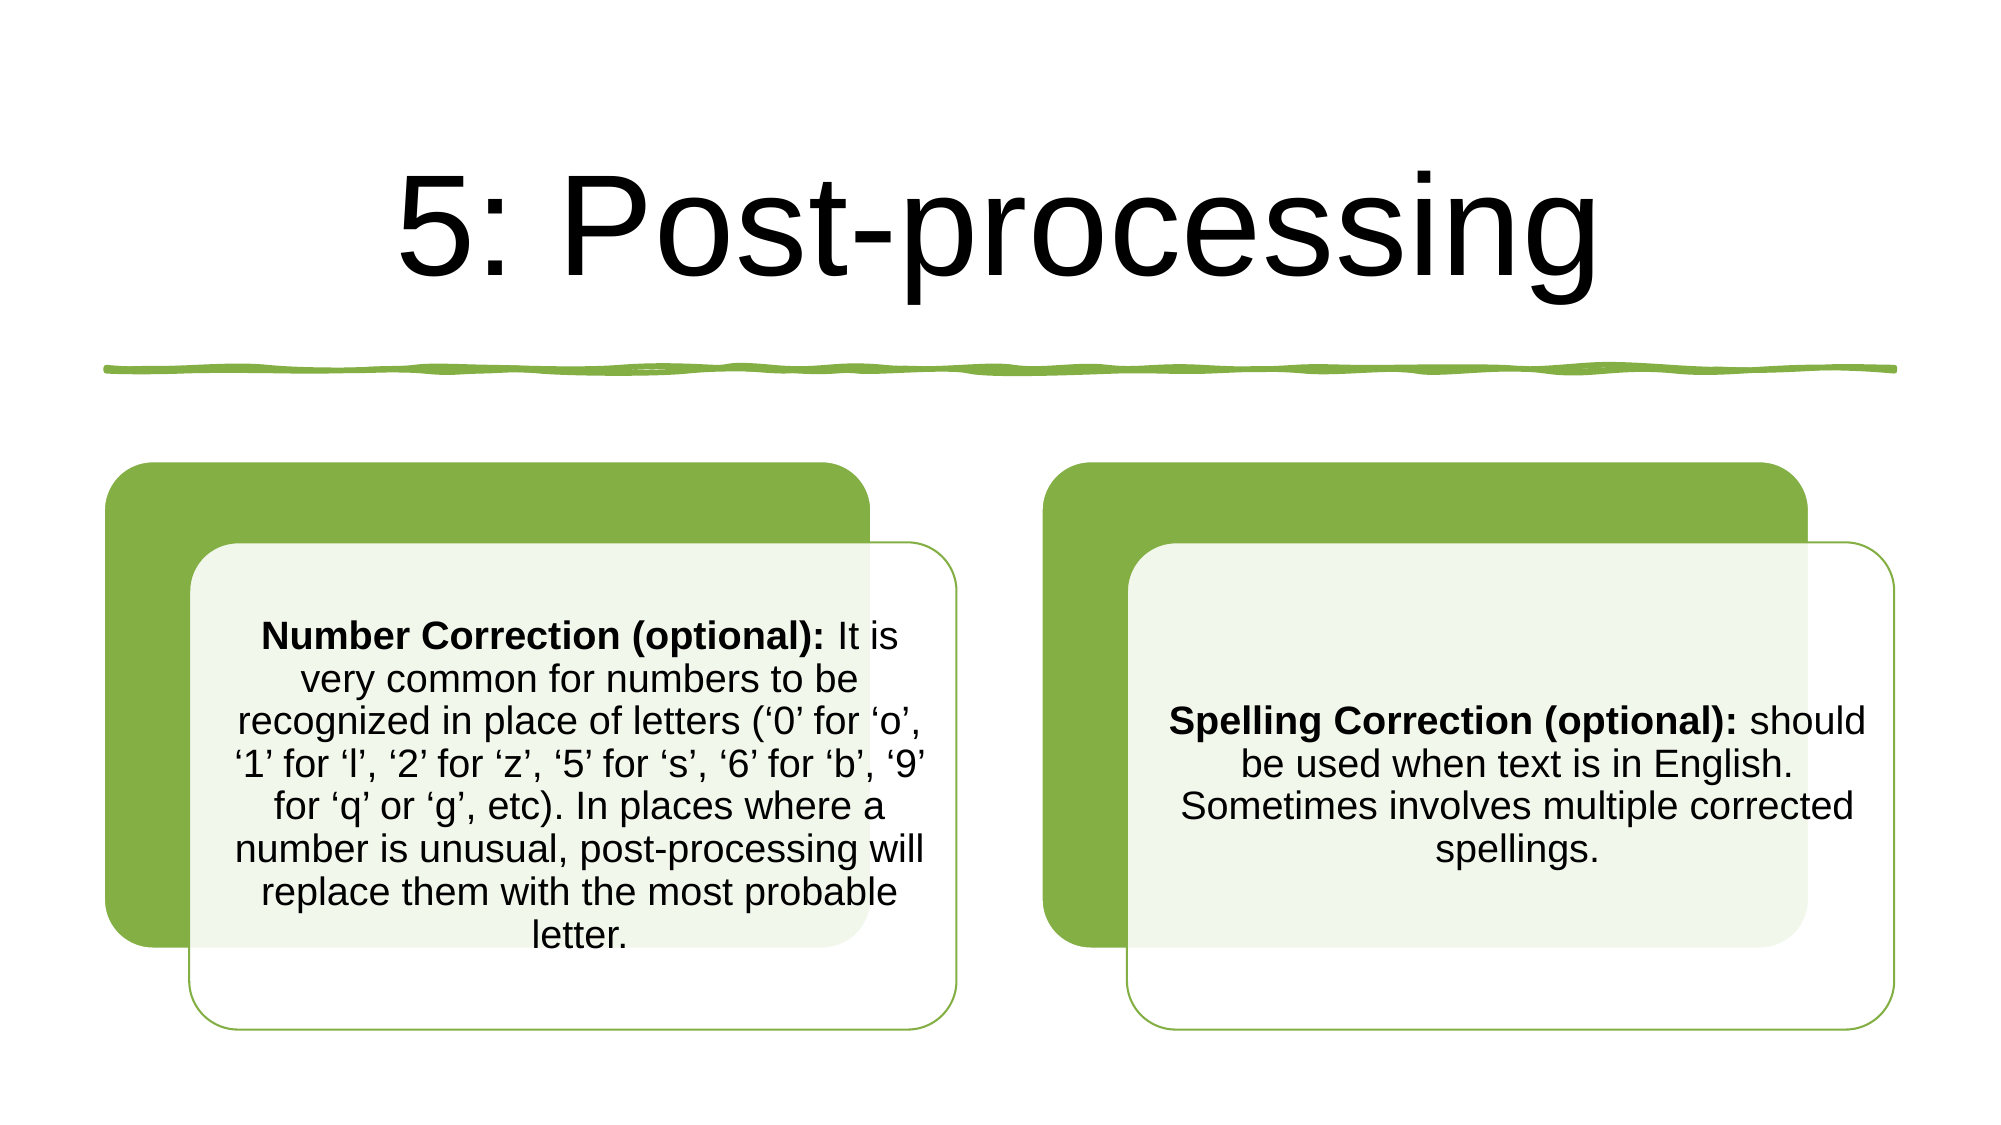

# 5: Post-processing

Number Correction (optional): It is very common for numbers to be recognized in place of letters (‘0’ for ‘o’, ‘1’ for ‘l’, ‘2’ for ‘z’, ‘5’ for ‘s’, ‘6’ for ‘b’, ‘9’ for ‘q’ or ‘g’, etc). In places where a number is unusual, post-processing will replace them with the most probable letter.
Spelling Correction (optional): should be used when text is in English. Sometimes involves multiple corrected spellings.